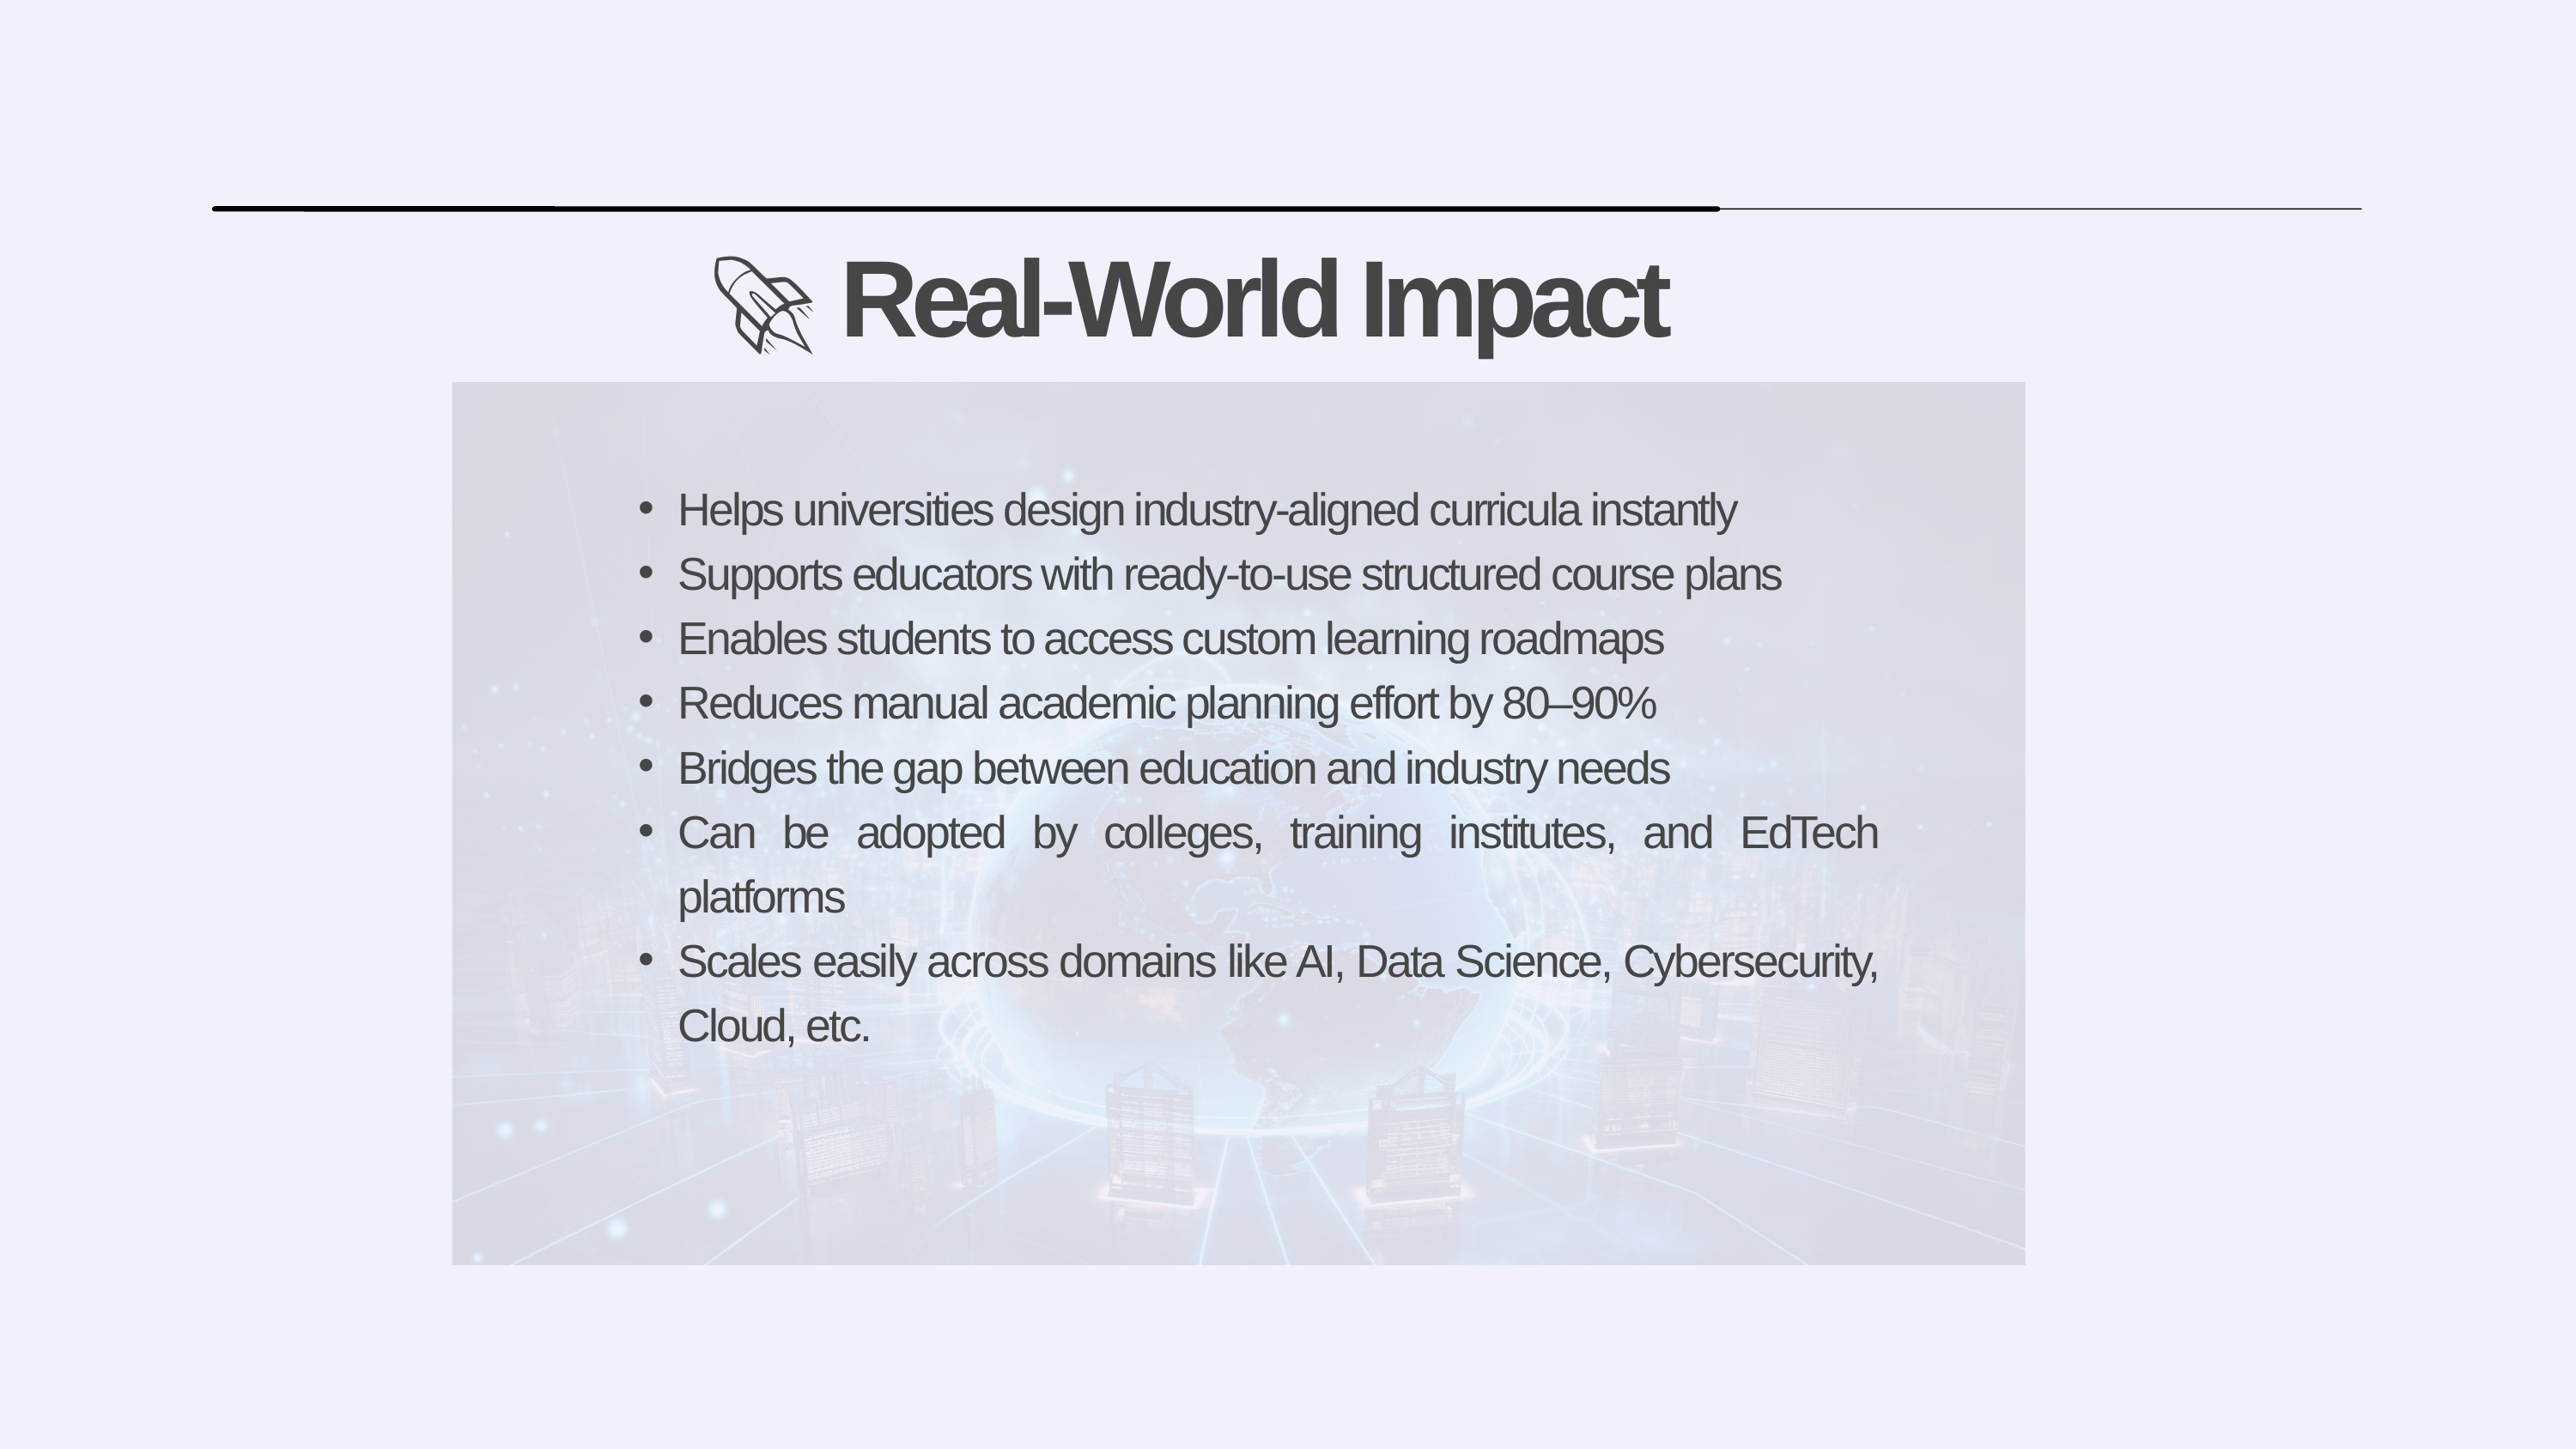

🚀 Real-World Impact

Helps universities design industry-aligned curricula instantly
Supports educators with ready-to-use structured course plans
Enables students to access custom learning roadmaps
Reduces manual academic planning effort by 80–90%
Bridges the gap between education and industry needs
Can be adopted by colleges, training institutes, and EdTech platforms
Scales easily across domains like AI, Data Science, Cybersecurity, Cloud, etc.